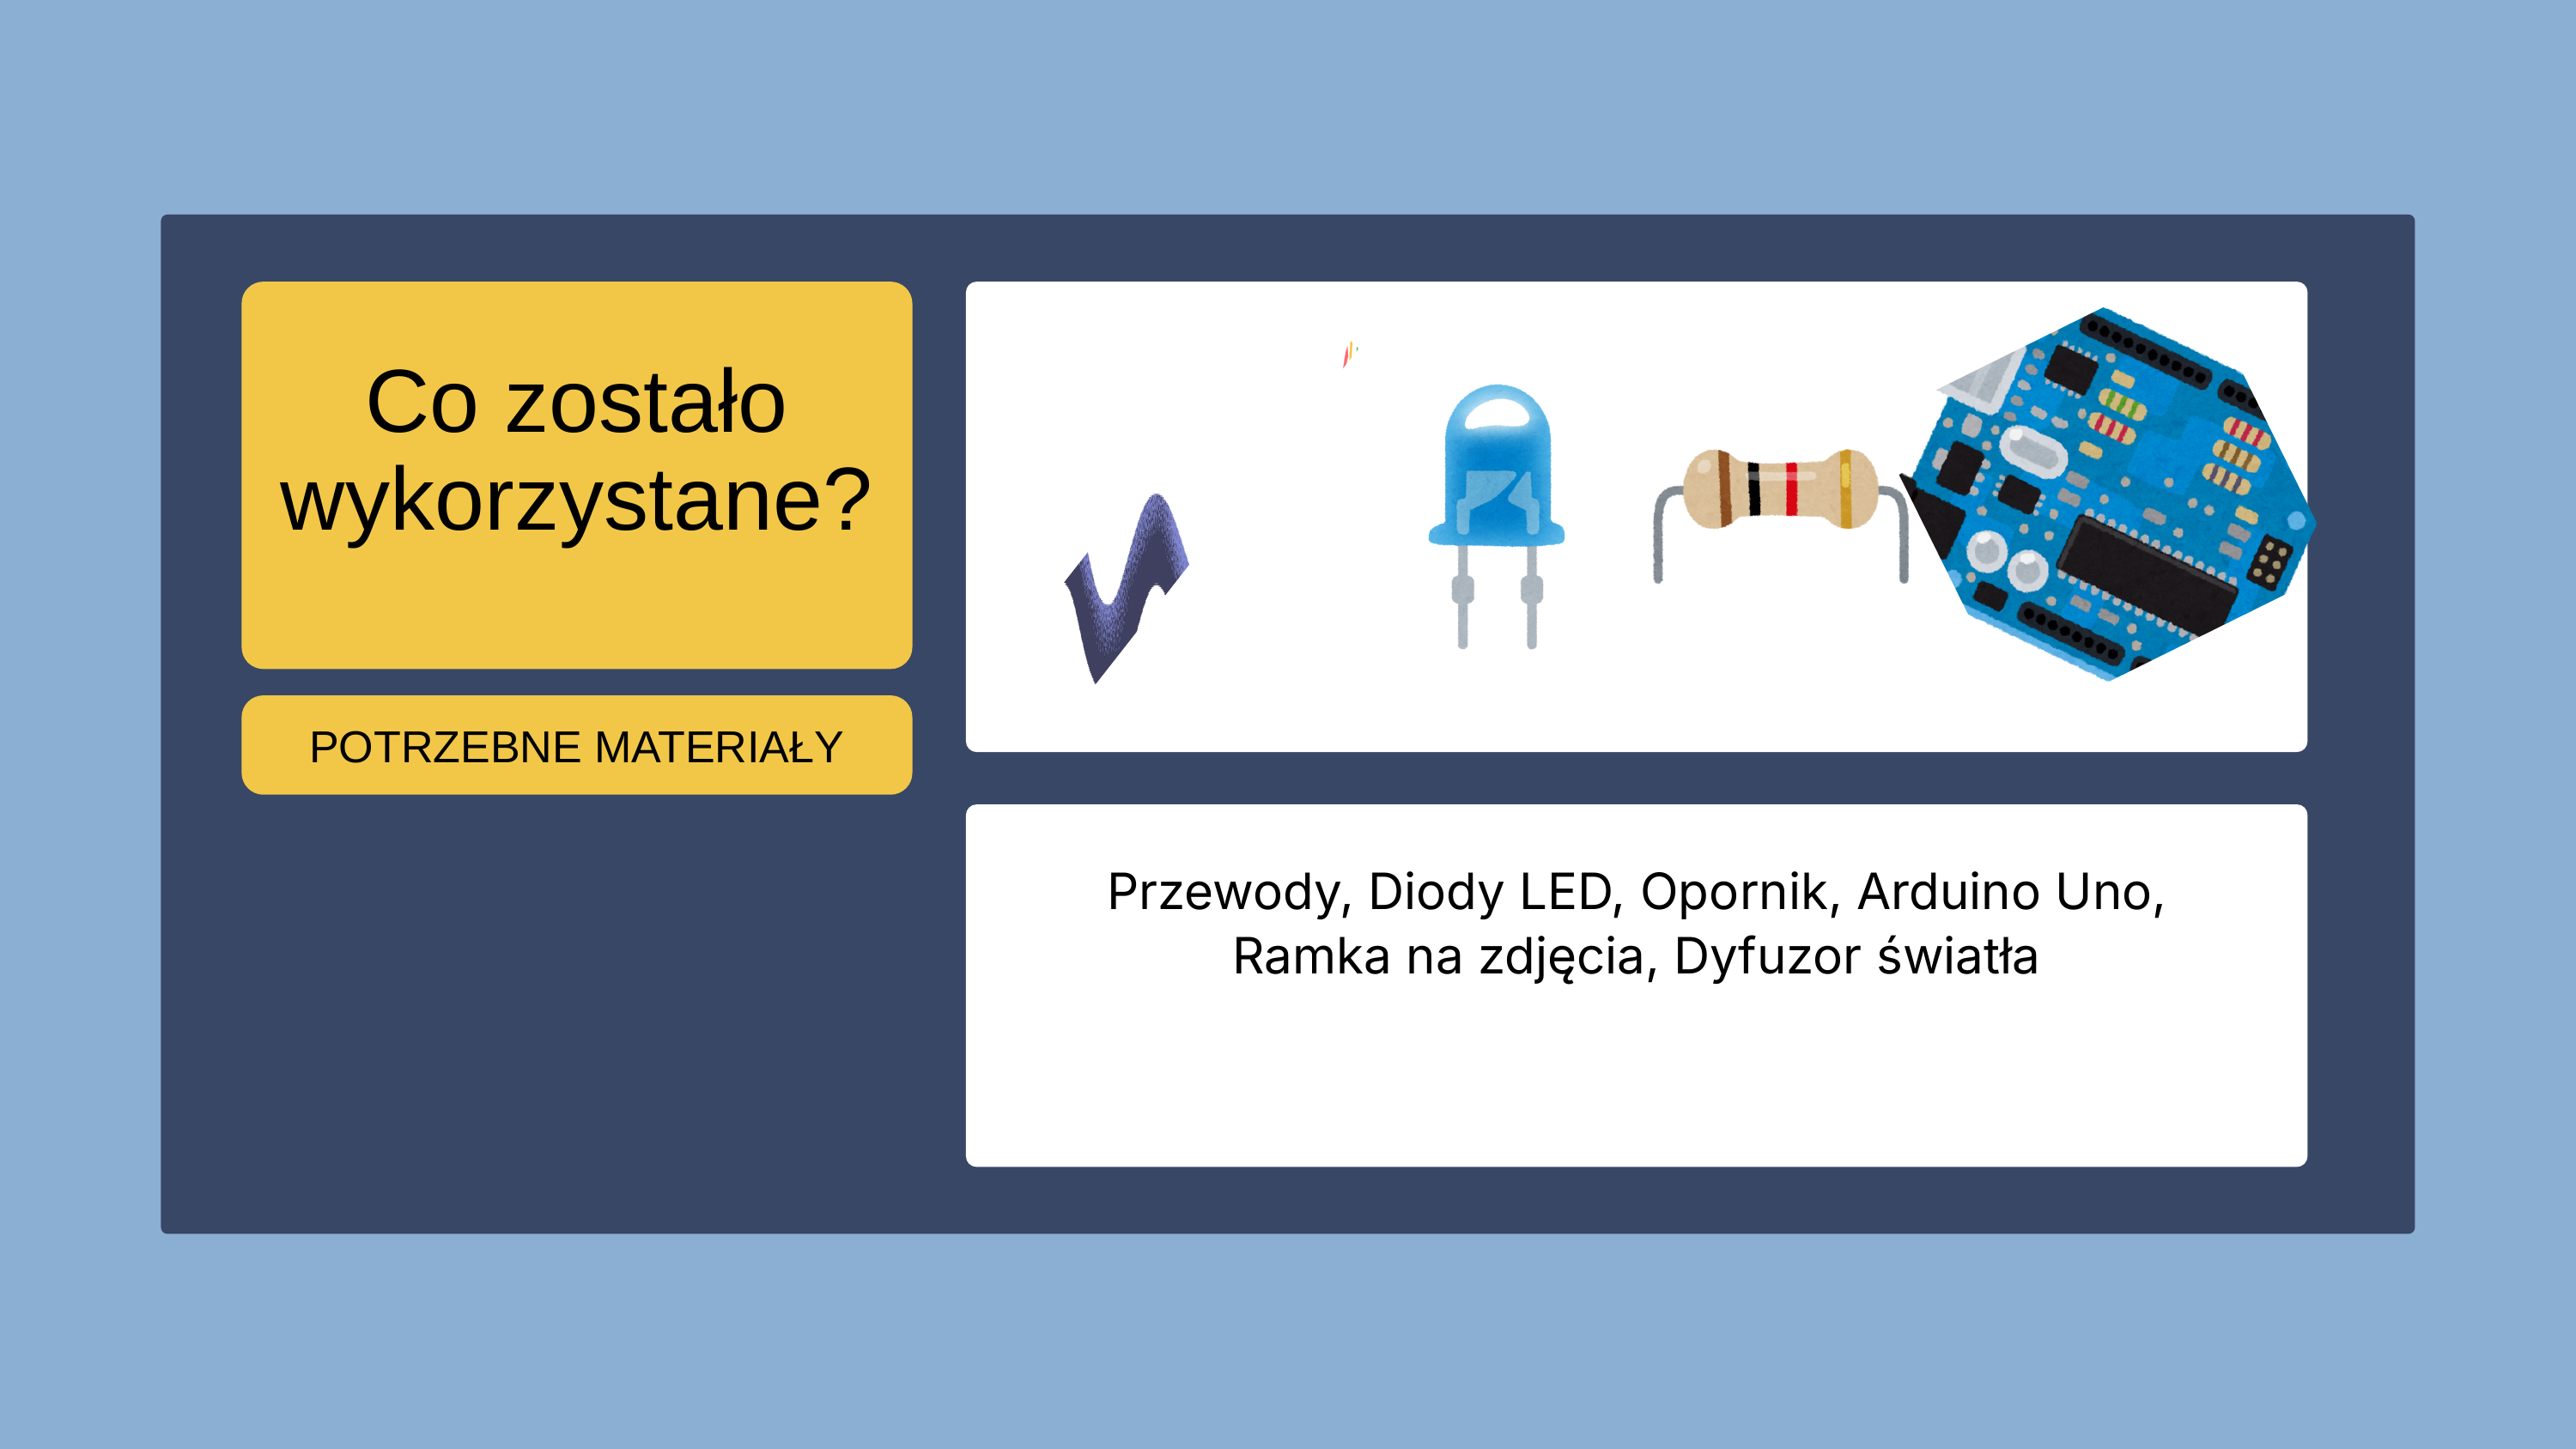

Co zostało wykorzystane?

POTRZEBNE MATERIAŁY

WITH THE HELP OF YOUR TEACHER OR CARER,
test whether your suggestions and drawings will make the bulb light using actual batteries, a small lightbulb, and wires.

Przewody, Diody LED, Opo﻿rnik, Arduin﻿o Uno, Ramka na zdjęcia, Dyfuzor światła